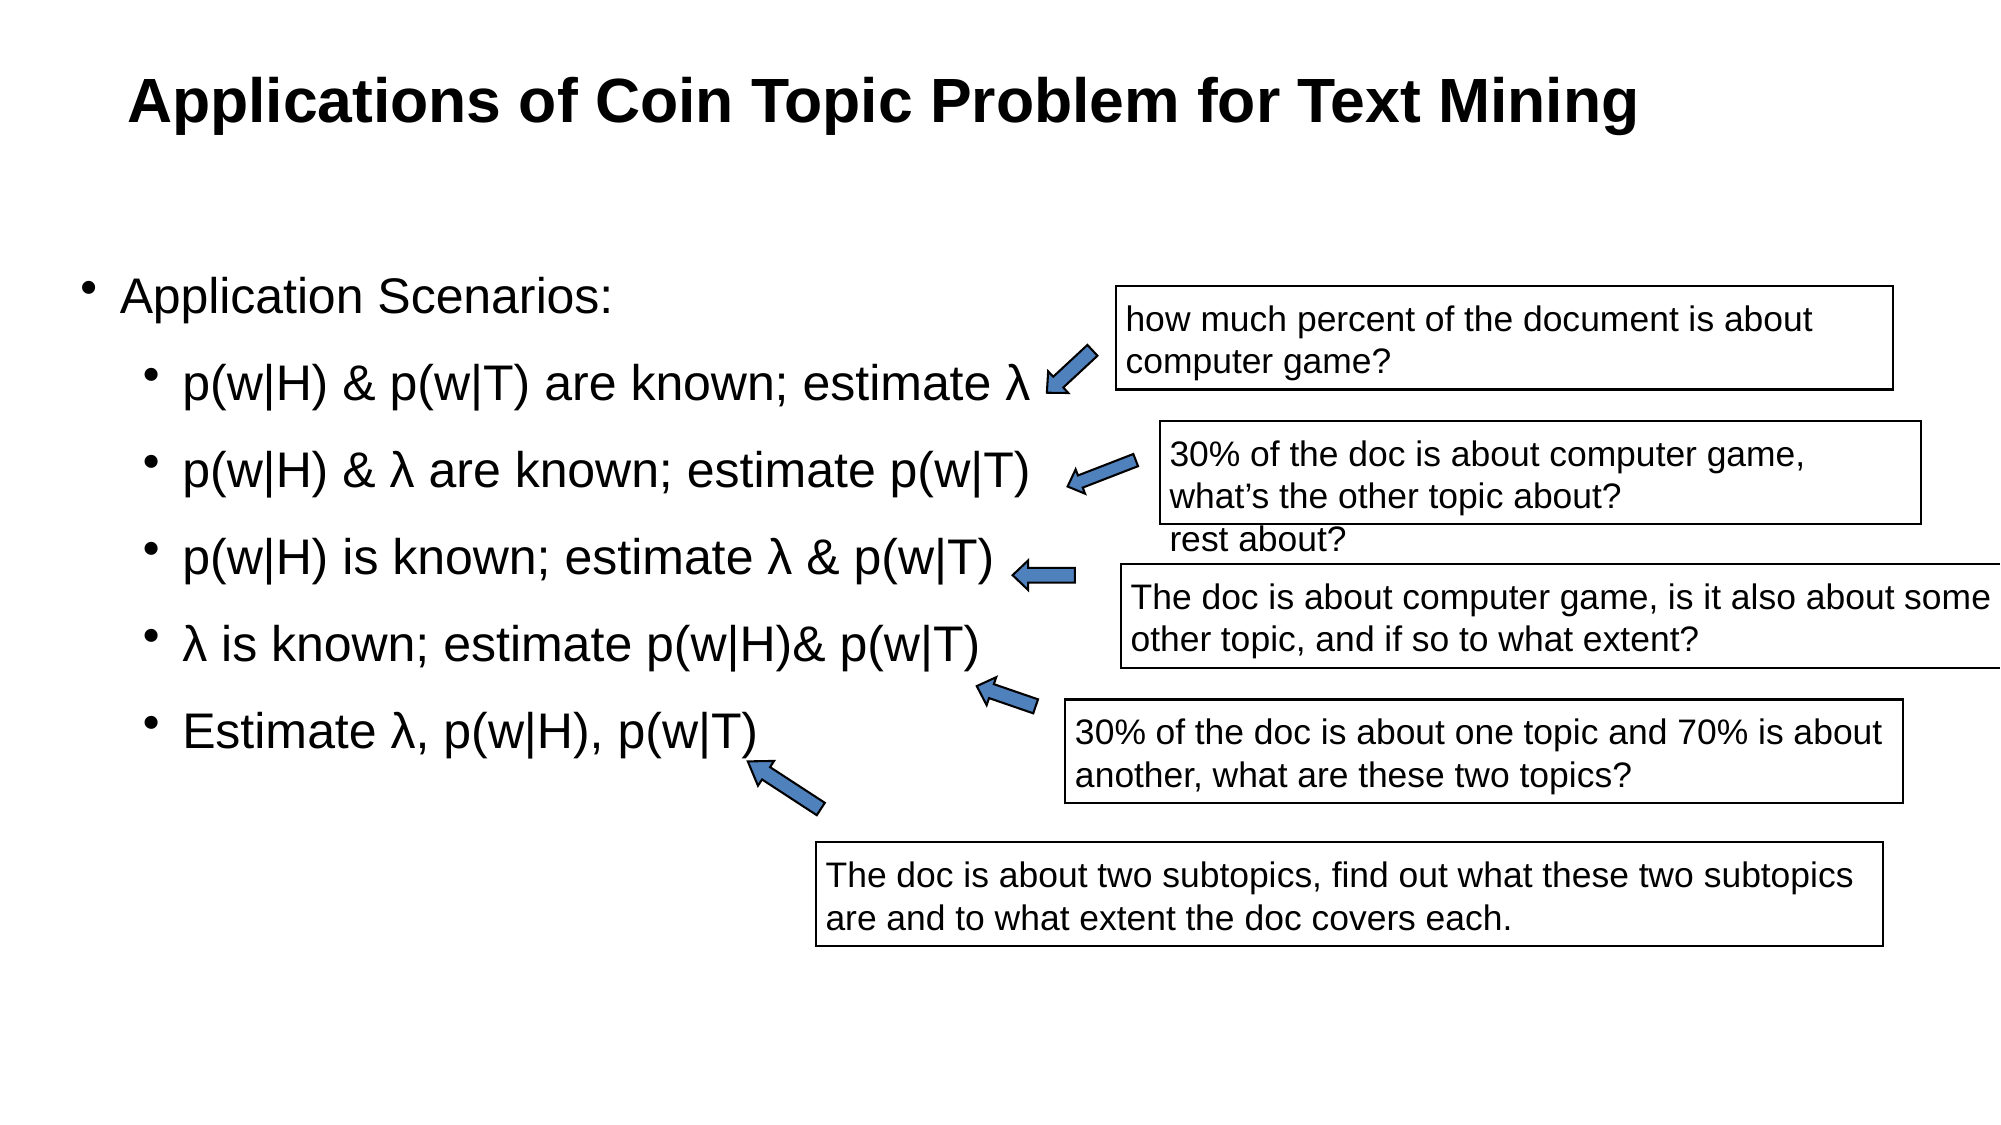

# Applications of Coin Topic Problem for Text Mining
Application Scenarios:
p(w|H) & p(w|T) are known; estimate λ
p(w|H) & λ are known; estimate p(w|T)
p(w|H) is known; estimate λ & p(w|T)
λ is known; estimate p(w|H)& p(w|T)
Estimate λ, p(w|H), p(w|T)
how much percent of the document is about computer game?

30% of the doc is about computer game, what’s the other topic about?
rest about?

The doc is about computer game, is it also about some
other topic, and if so to what extent?

30% of the doc is about one topic and 70% is about
another, what are these two topics?

The doc is about two subtopics, find out what these two subtopics
are and to what extent the doc covers each.
20